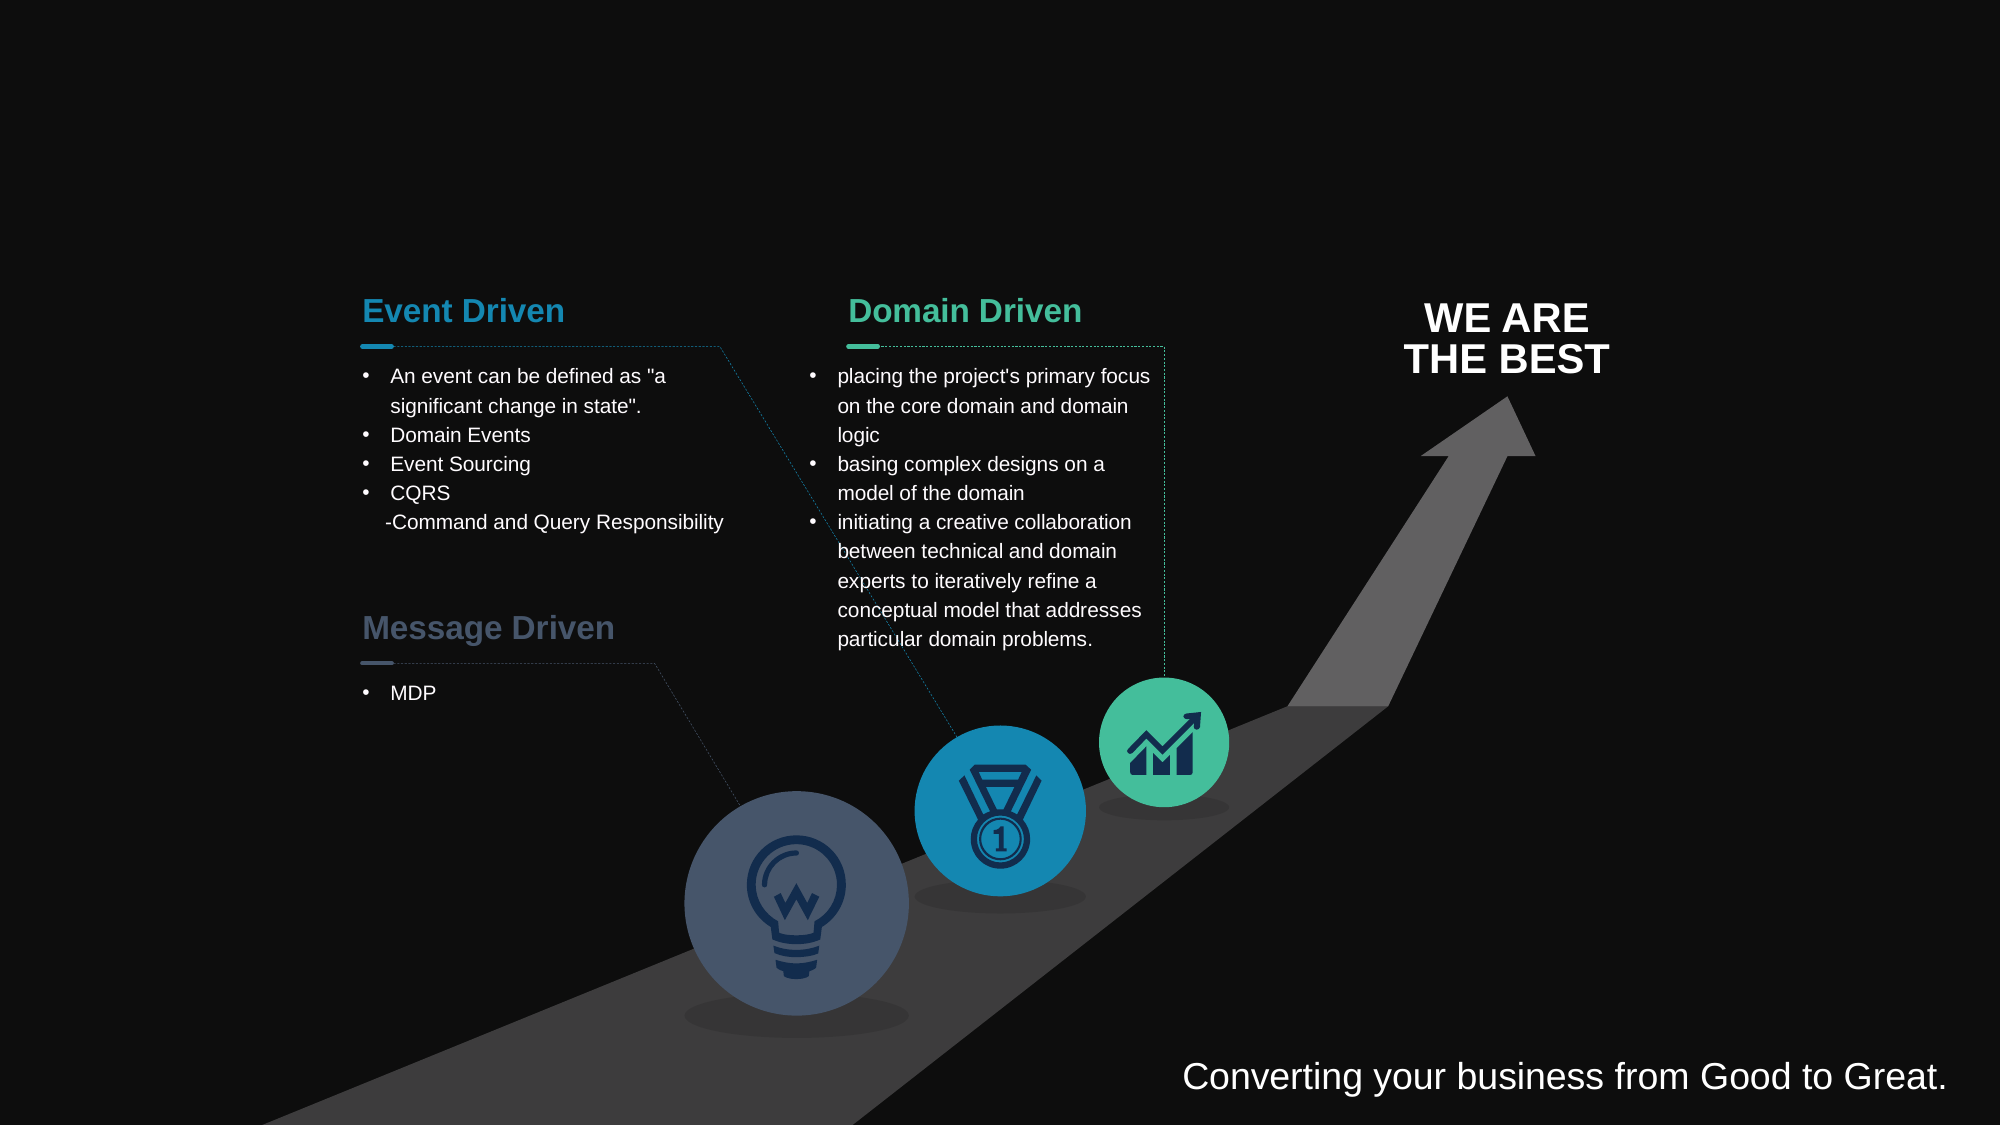

Event Driven
Domain Driven
WE ARE
THE BEST

An event can be defined as "a significant change in state".
Domain Events
Event Sourcing
CQRS
    -Command and Query Responsibility
placing the project's primary focus on the core domain and domain logic
basing complex designs on a model of the domain
initiating a creative collaboration between technical and domain experts to iteratively refine a conceptual model that addresses particular domain problems.

Message Driven

MDP

Converting your business from Good to Great.